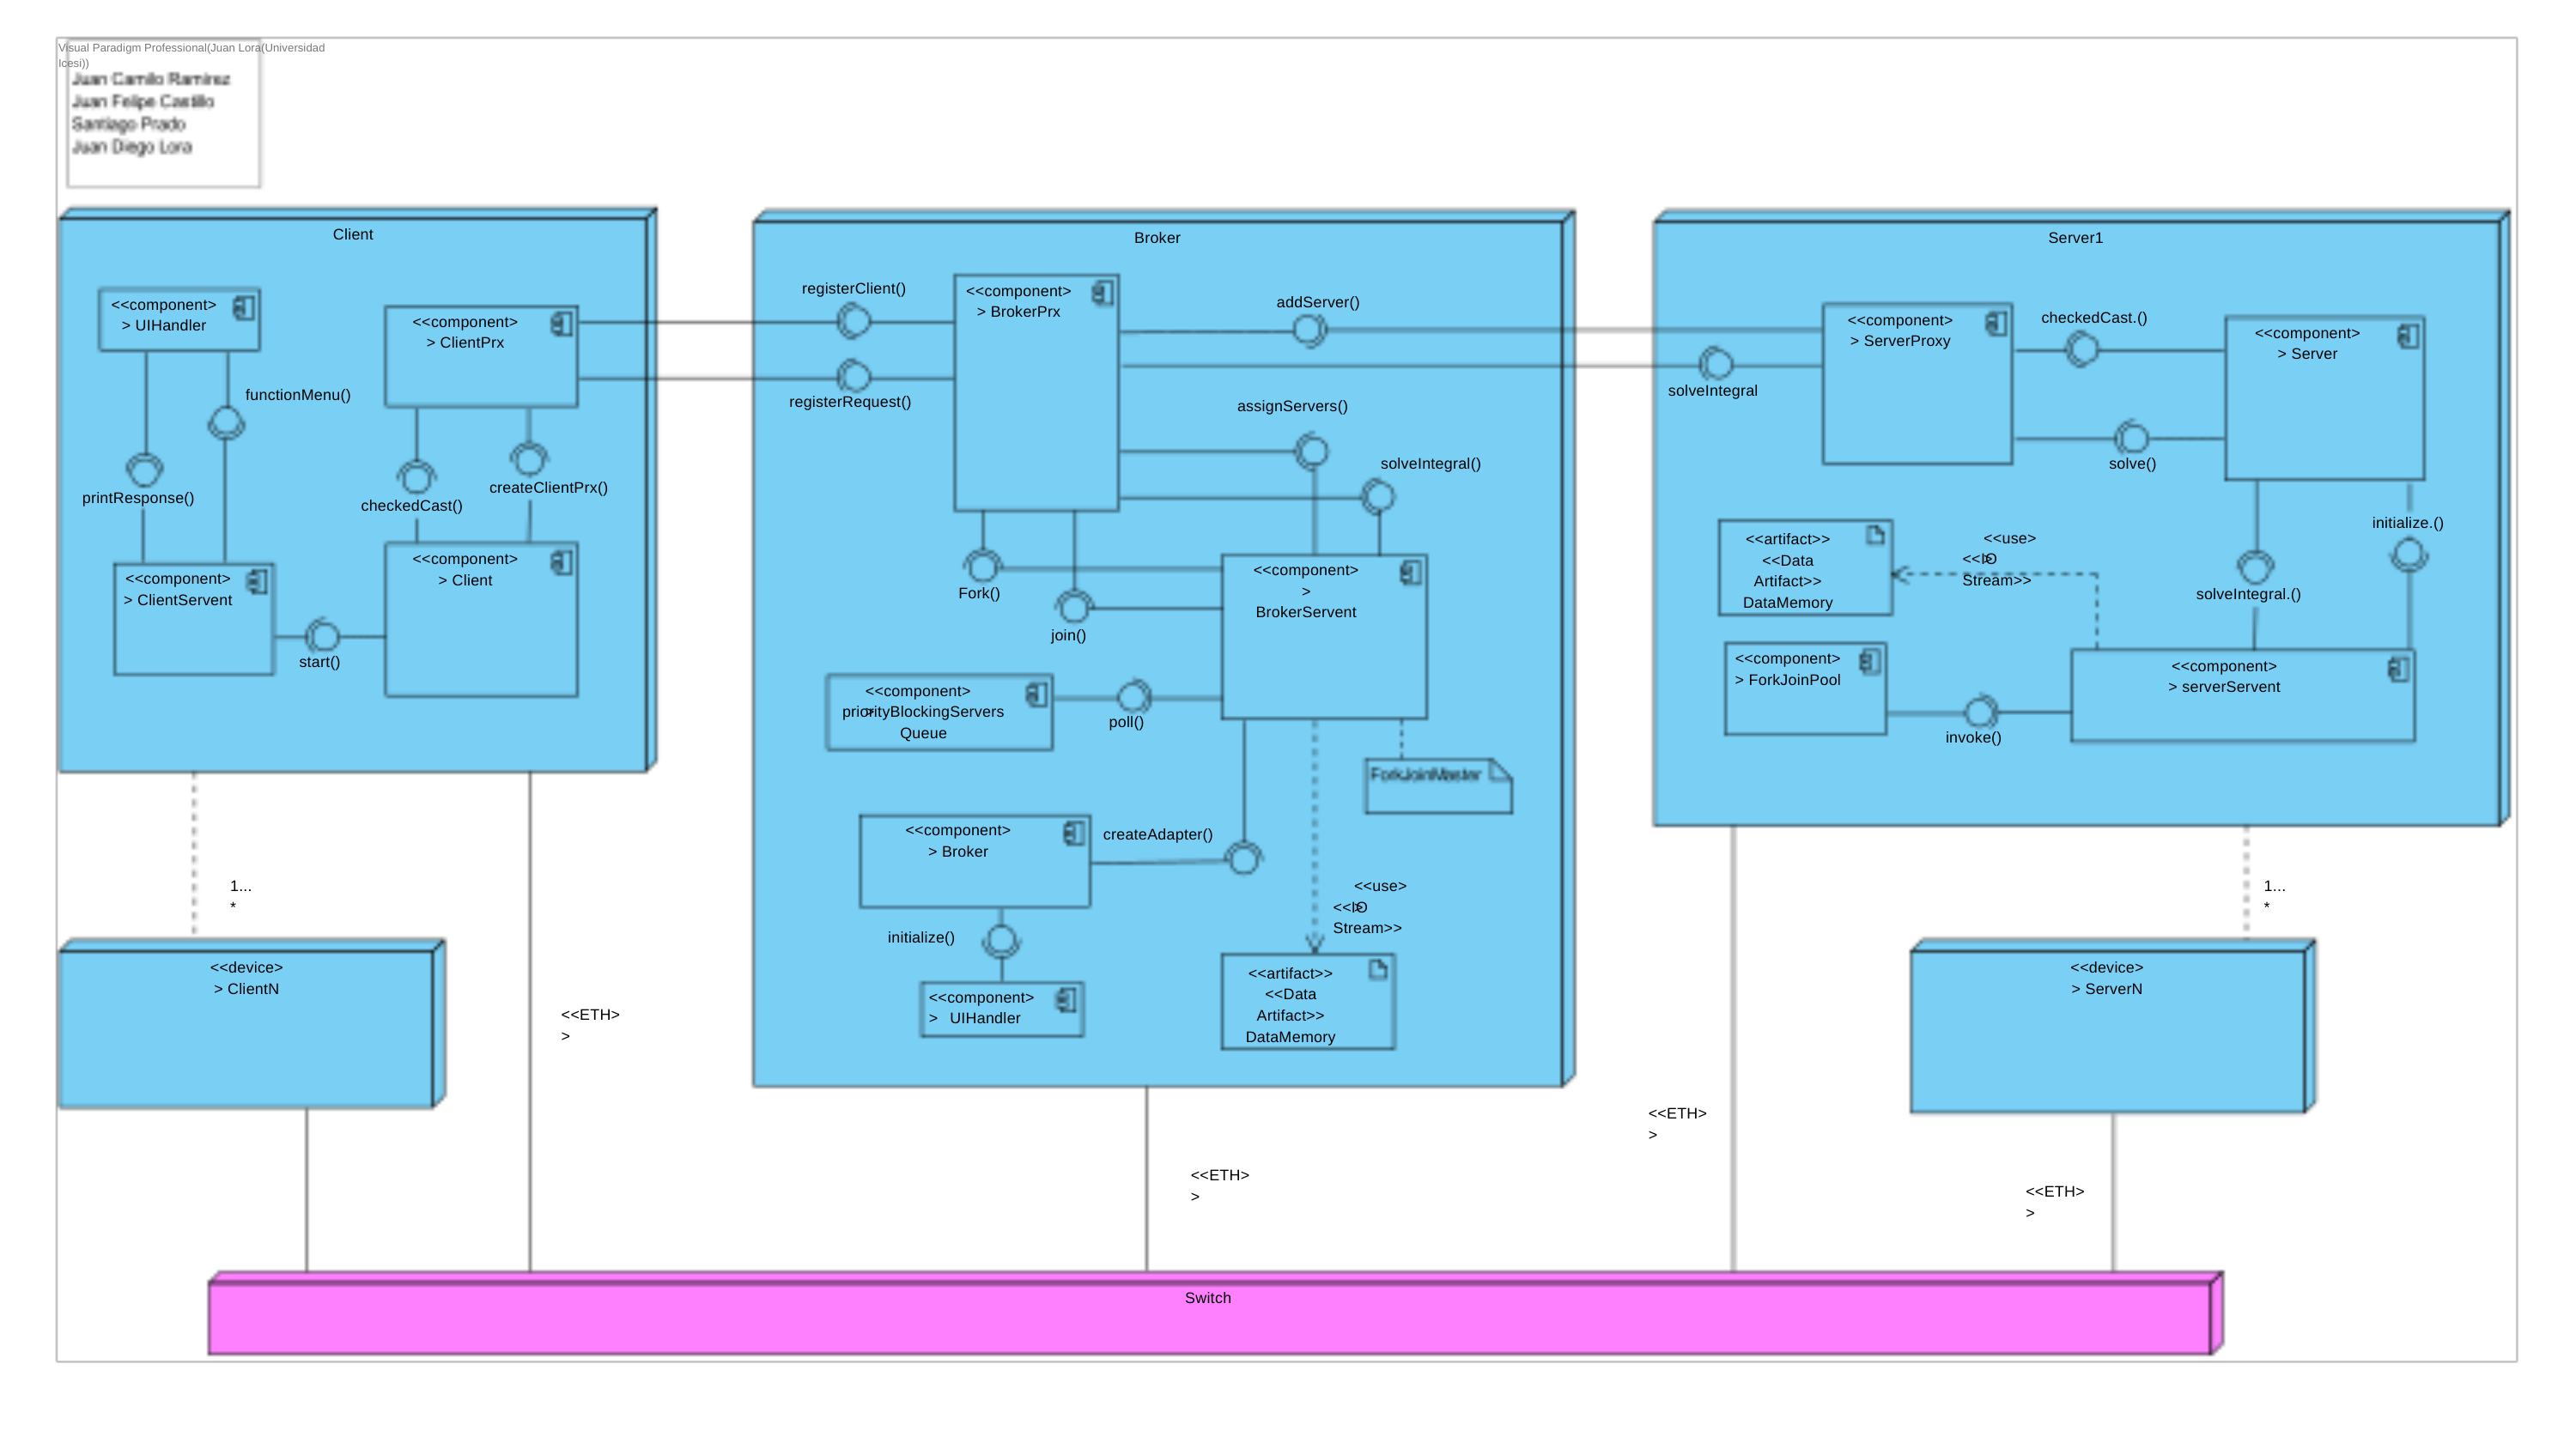

Visual Paradigm Professional(Juan Lora(Universidad Icesi))
Client
Broker
Server1
registerClient()
<<component>> BrokerPrx
addServer()
<<component>> UIHandler
checkedCast.()
<<component>> ServerProxy
<<component>> ClientPrx
<<component>> Server
solveIntegral
functionMenu()
registerRequest()
assignServers()
solveIntegral()
solve()
createClientPrx()
printResponse()
checkedCast()
initialize.()
<<use>>
<<artifact>> <<Data Artifact>> DataMemory
<<component>> Client
<<IO Stream>>
<<component>> BrokerServent
<<component>> ClientServent
Fork()
solveIntegral.()
join()
<<component>> ForkJoinPool
start()
<<component>> serverServent
<<component>>
priorityBlockingServers Queue
poll()
invoke()
<<component>> Broker
createAdapter()
1...*
1...*
<<use>>
<<IO Stream>>
initialize()
<<device>> ClientN
<<device>> ServerN
<<artifact>> <<Data Artifact>> DataMemory
<<component>>
<<ETH>>
UIHandler
<<ETH>>
<<ETH>>
<<ETH>>
Switch